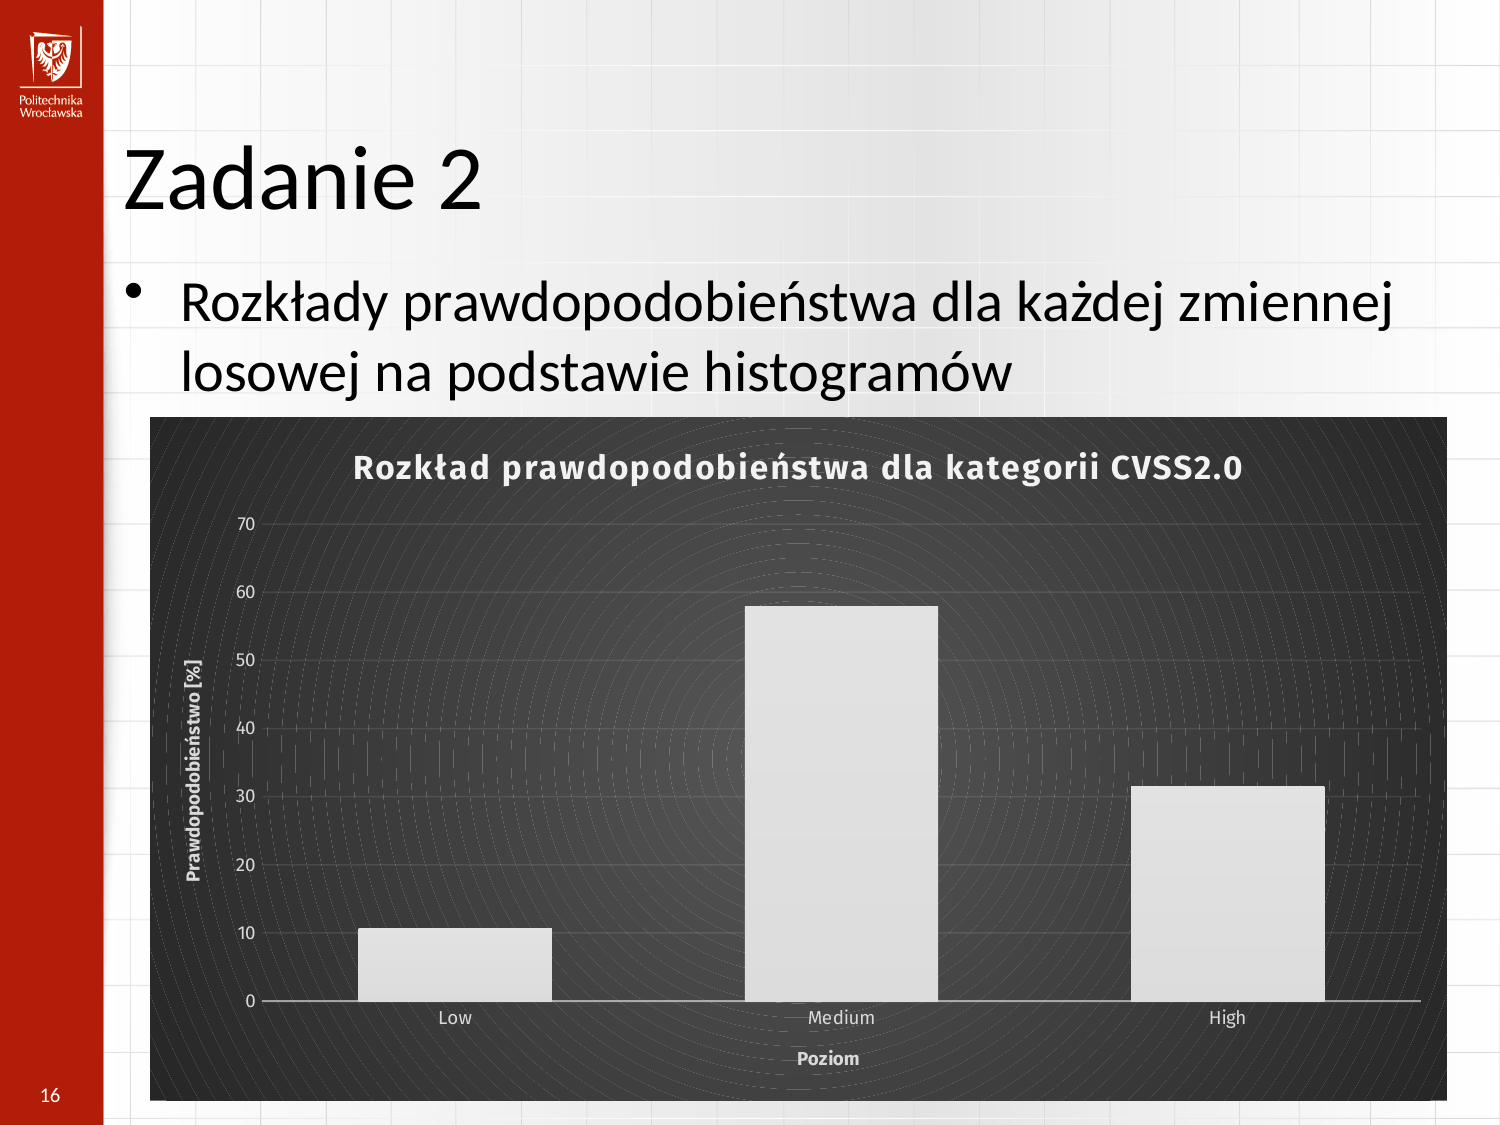

Zadanie 2
Rozkłady prawdopodobieństwa dla każdej zmiennej losowej na podstawie histogramów

### Chart: Rozkład prawdopodobieństwa dla kategorii CVSS2.0

| Category |  |
|---|---|
| Low | 10.596302259730164 |
| Medium | 57.846871356393315 |
| High | 31.55682638387652 |